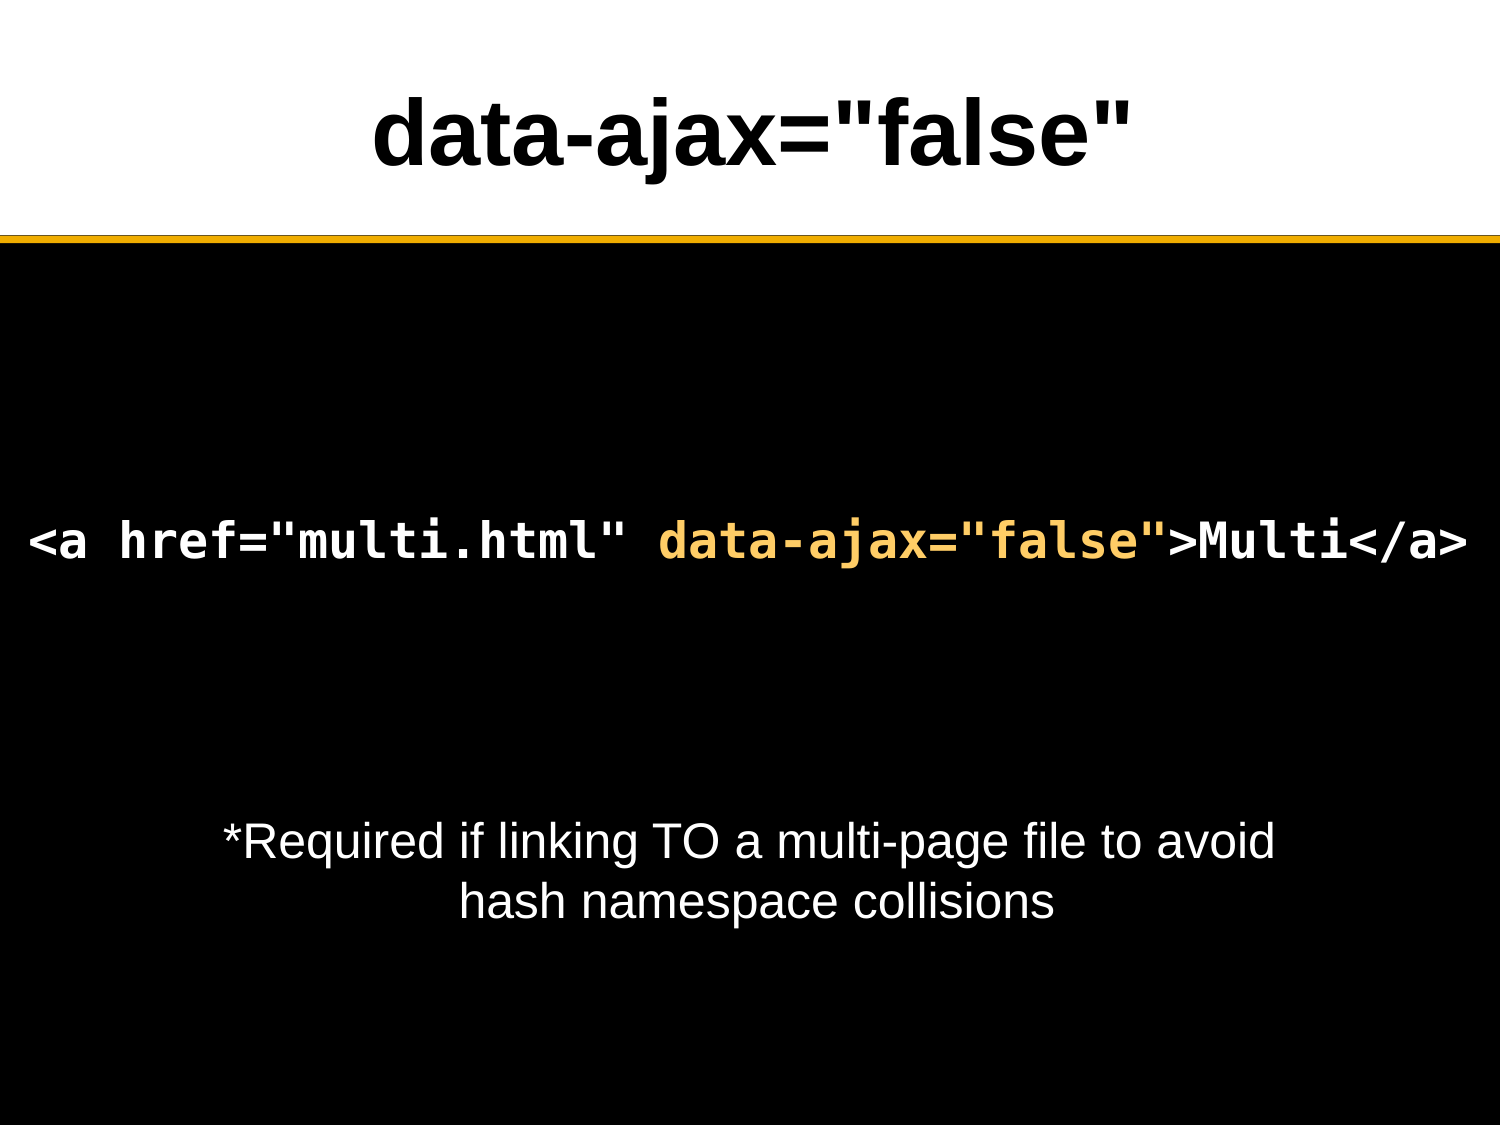

# data-ajax="false"

<a href="multi.html" data-ajax="false">Multi</a>

*Required if linking TO a multi-page file to avoid
hash namespace collisions